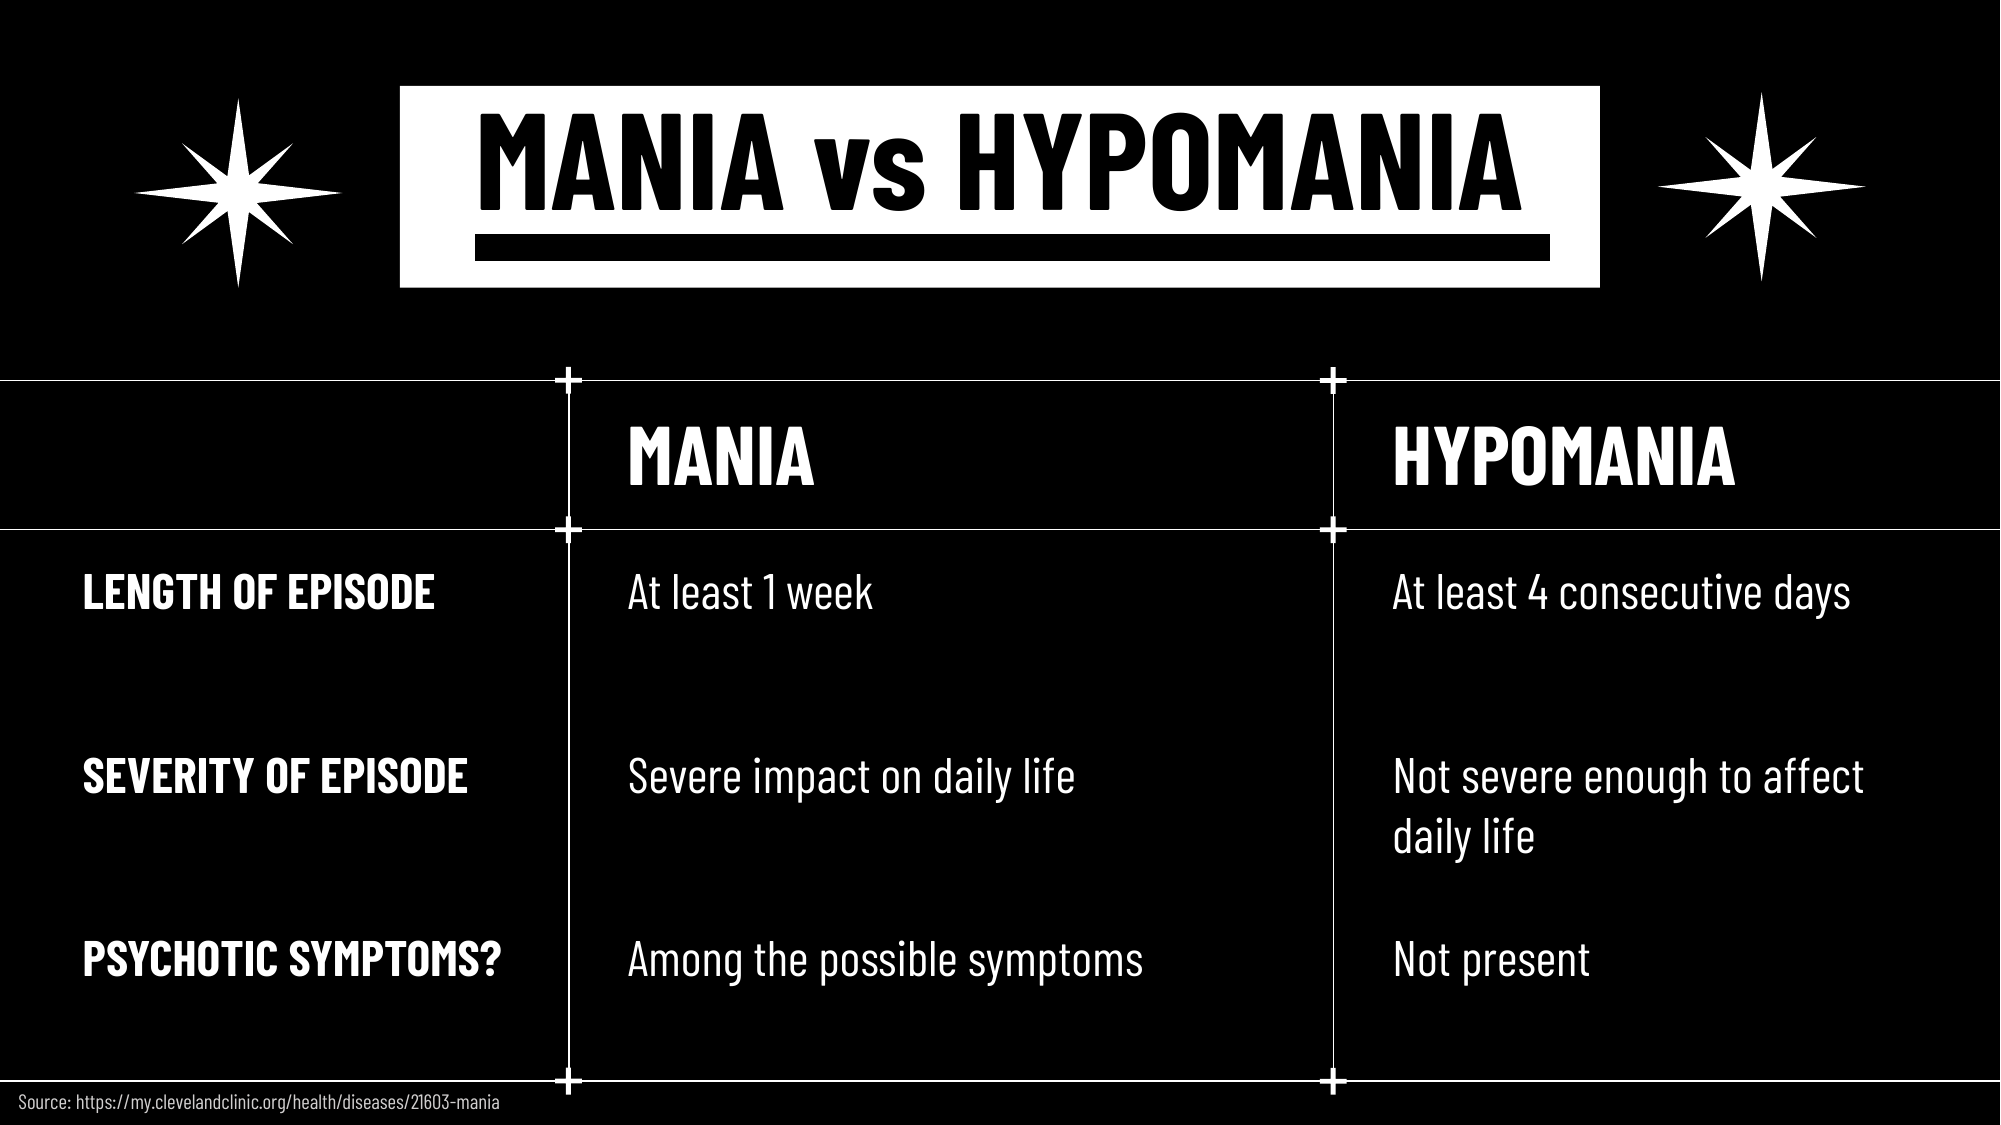

# MANIA vs HYPOMANIA

|  | MANIA | HYPOMANIA |
| --- | --- | --- |
| LENGTH OF EPISODE | At least 1 week | At least 4 consecutive days |
| SEVERITY OF EPISODE | Severe impact on daily life | Not severe enough to affect daily life |
| PSYCHOTIC SYMPTOMS? | Among the possible symptoms | Not present |

Source: https://my.clevelandclinic.org/health/diseases/21603-mania